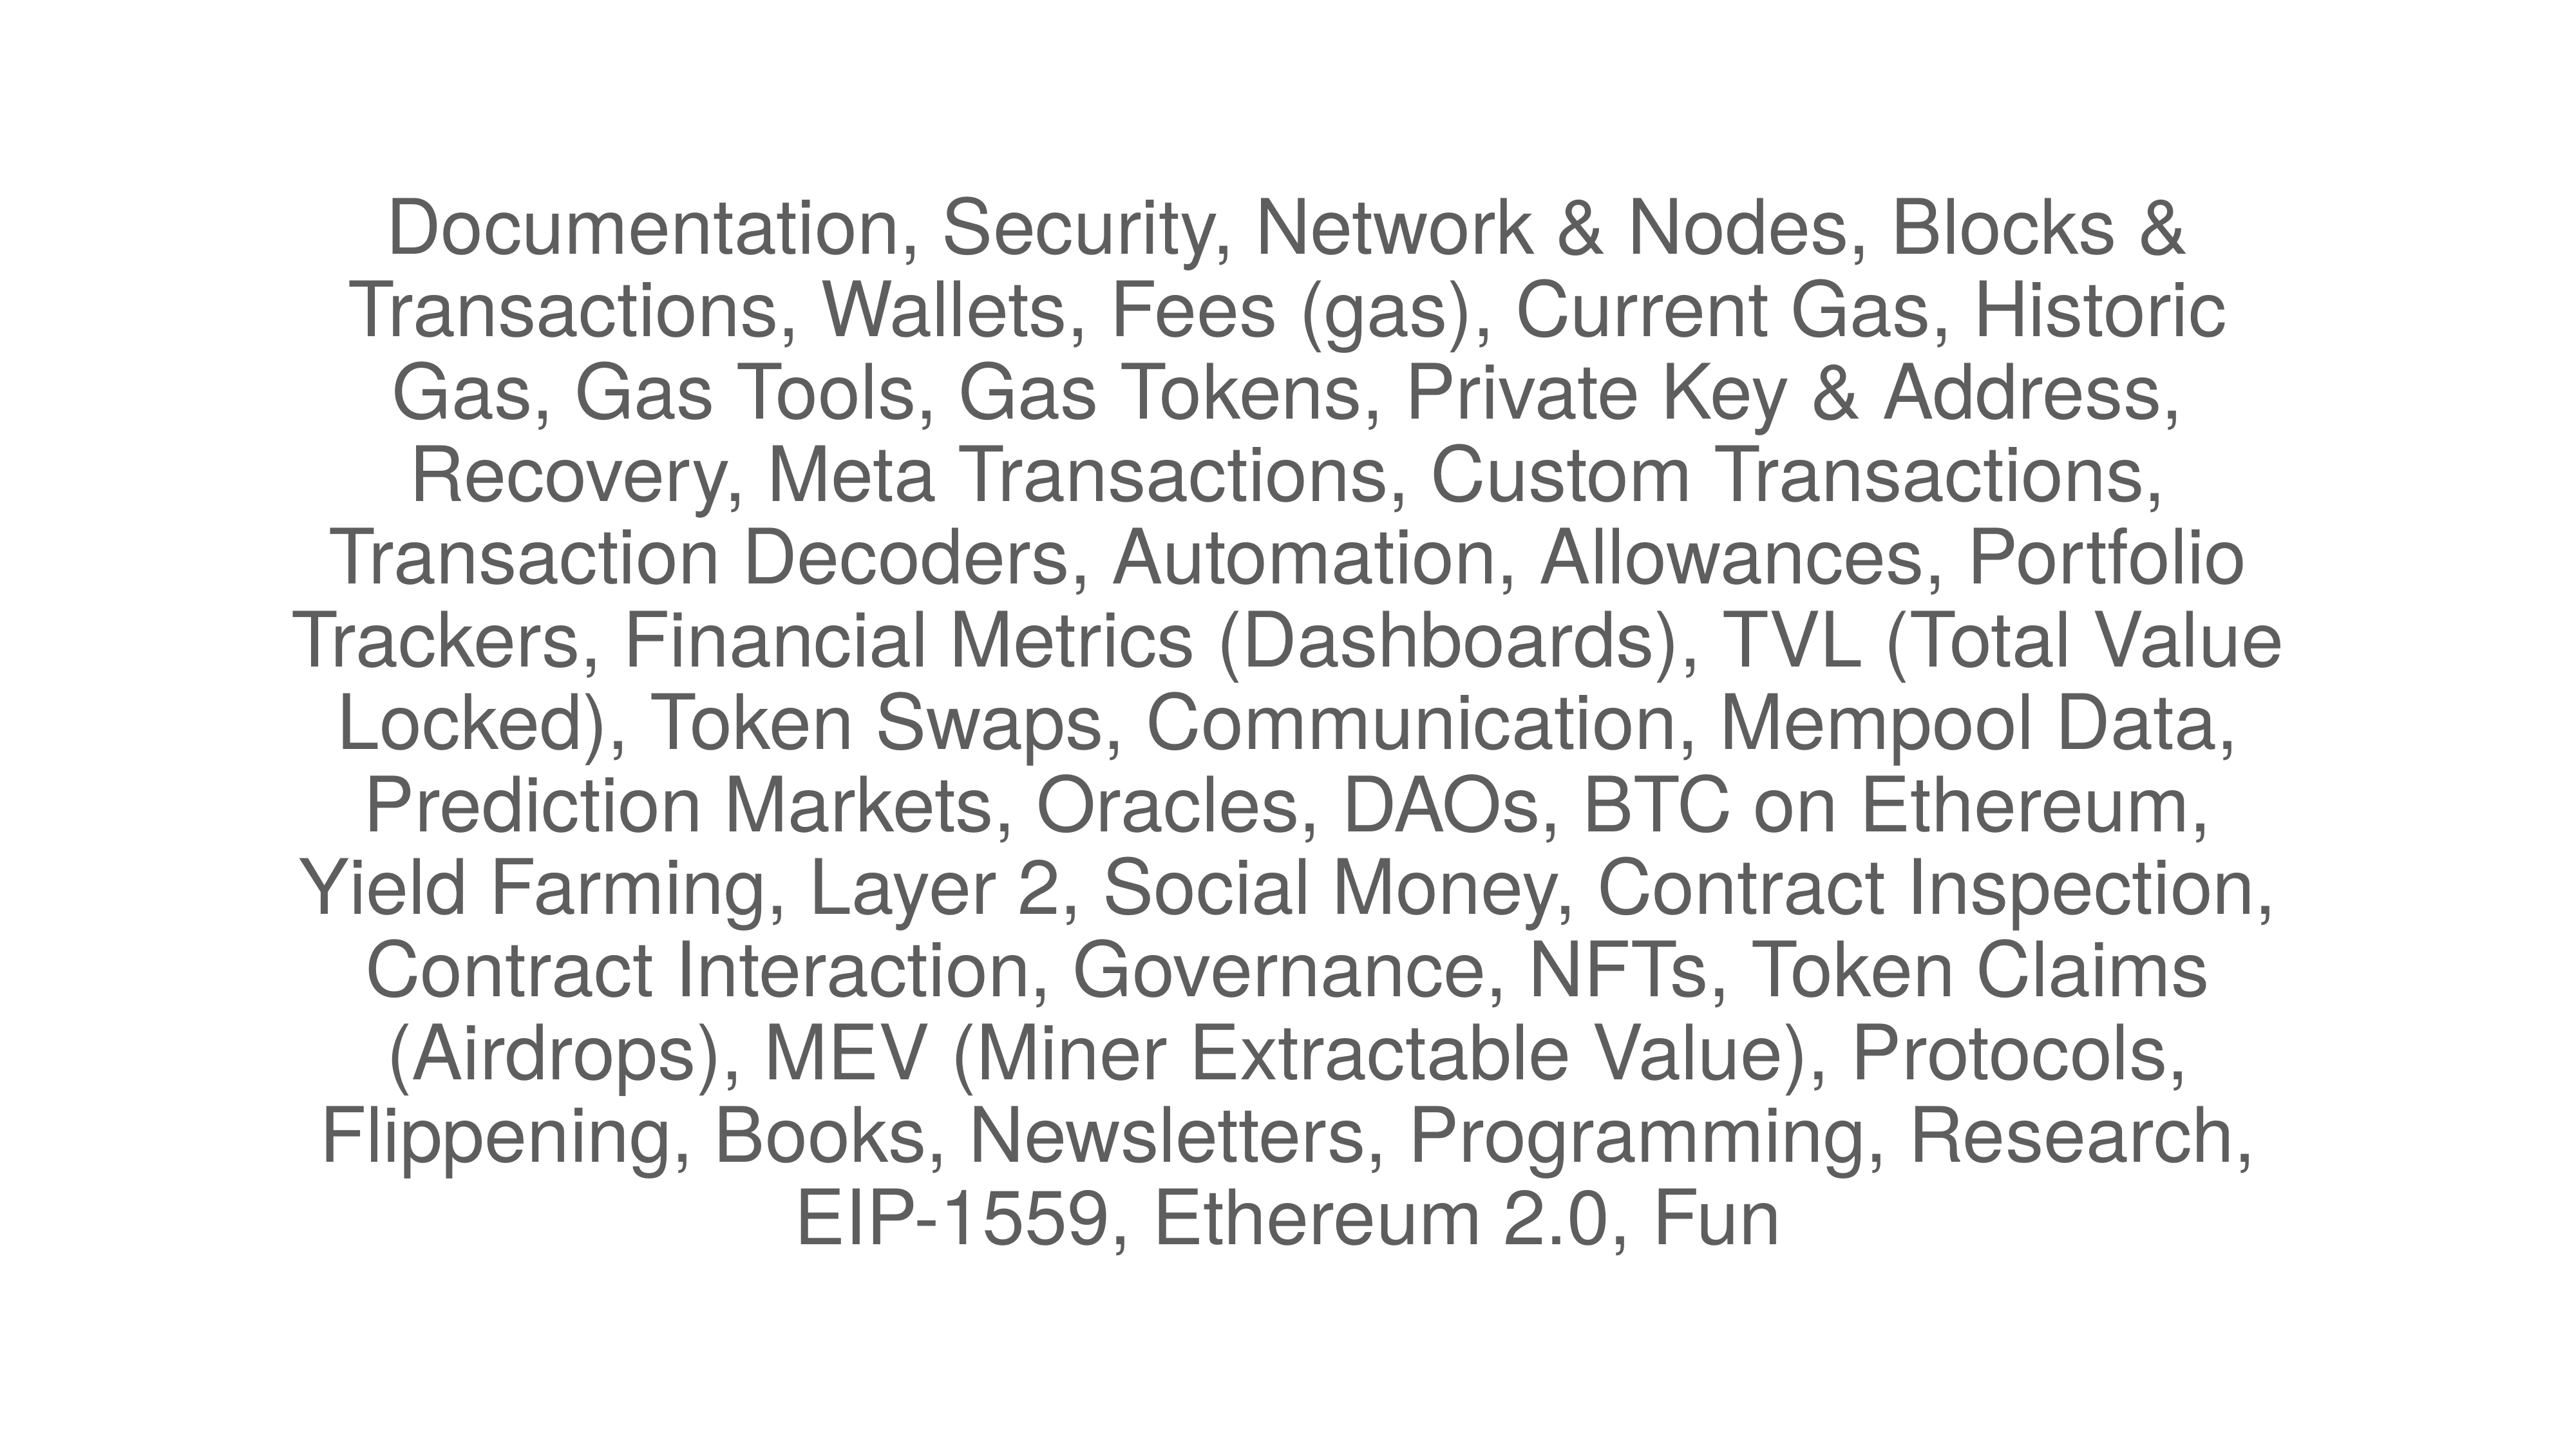

Documentation, Security, Network & Nodes, Blocks & Transactions, Wallets, Fees (gas), Current Gas, Historic Gas, Gas Tools, Gas Tokens, Private Key & Address, Recovery, Meta Transactions, Custom Transactions, Transaction Decoders, Automation, Allowances, Portfolio Trackers, Financial Metrics (Dashboards), TVL (Total Value Locked), Token Swaps, Communication, Mempool Data, Prediction Markets, Oracles, DAOs, BTC on Ethereum, Yield Farming, Layer 2, Social Money, Contract Inspection, Contract Interaction, Governance, NFTs, Token Claims (Airdrops), MEV (Miner Extractable Value), Protocols, Flippening, Books, Newsletters, Programming, Research, EIP-1559, Ethereum 2.0, Fun